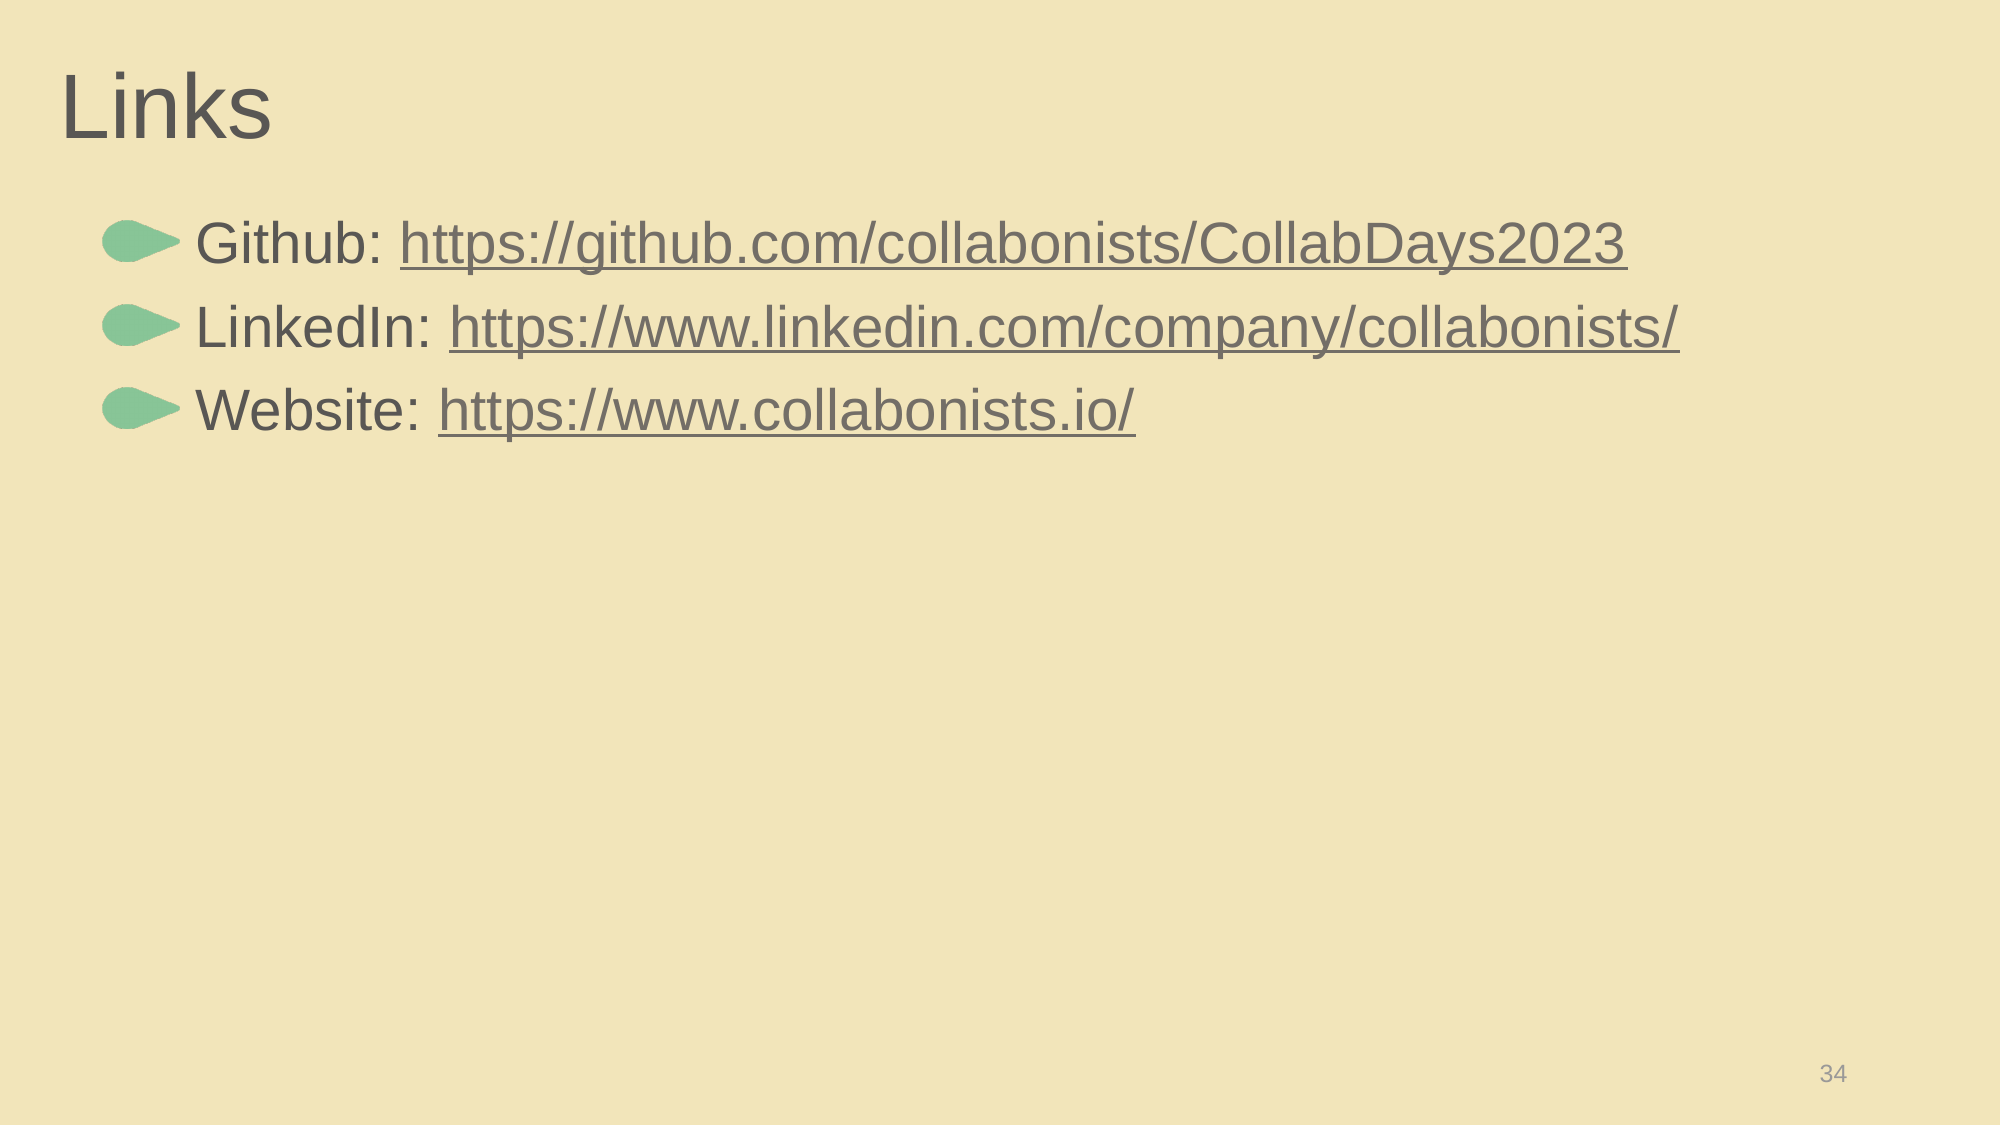

Links
 Github: https://github.com/collabonists/CollabDays2023
 LinkedIn: https://www.linkedin.com/company/collabonists/
 Website: https://www.collabonists.io/

34